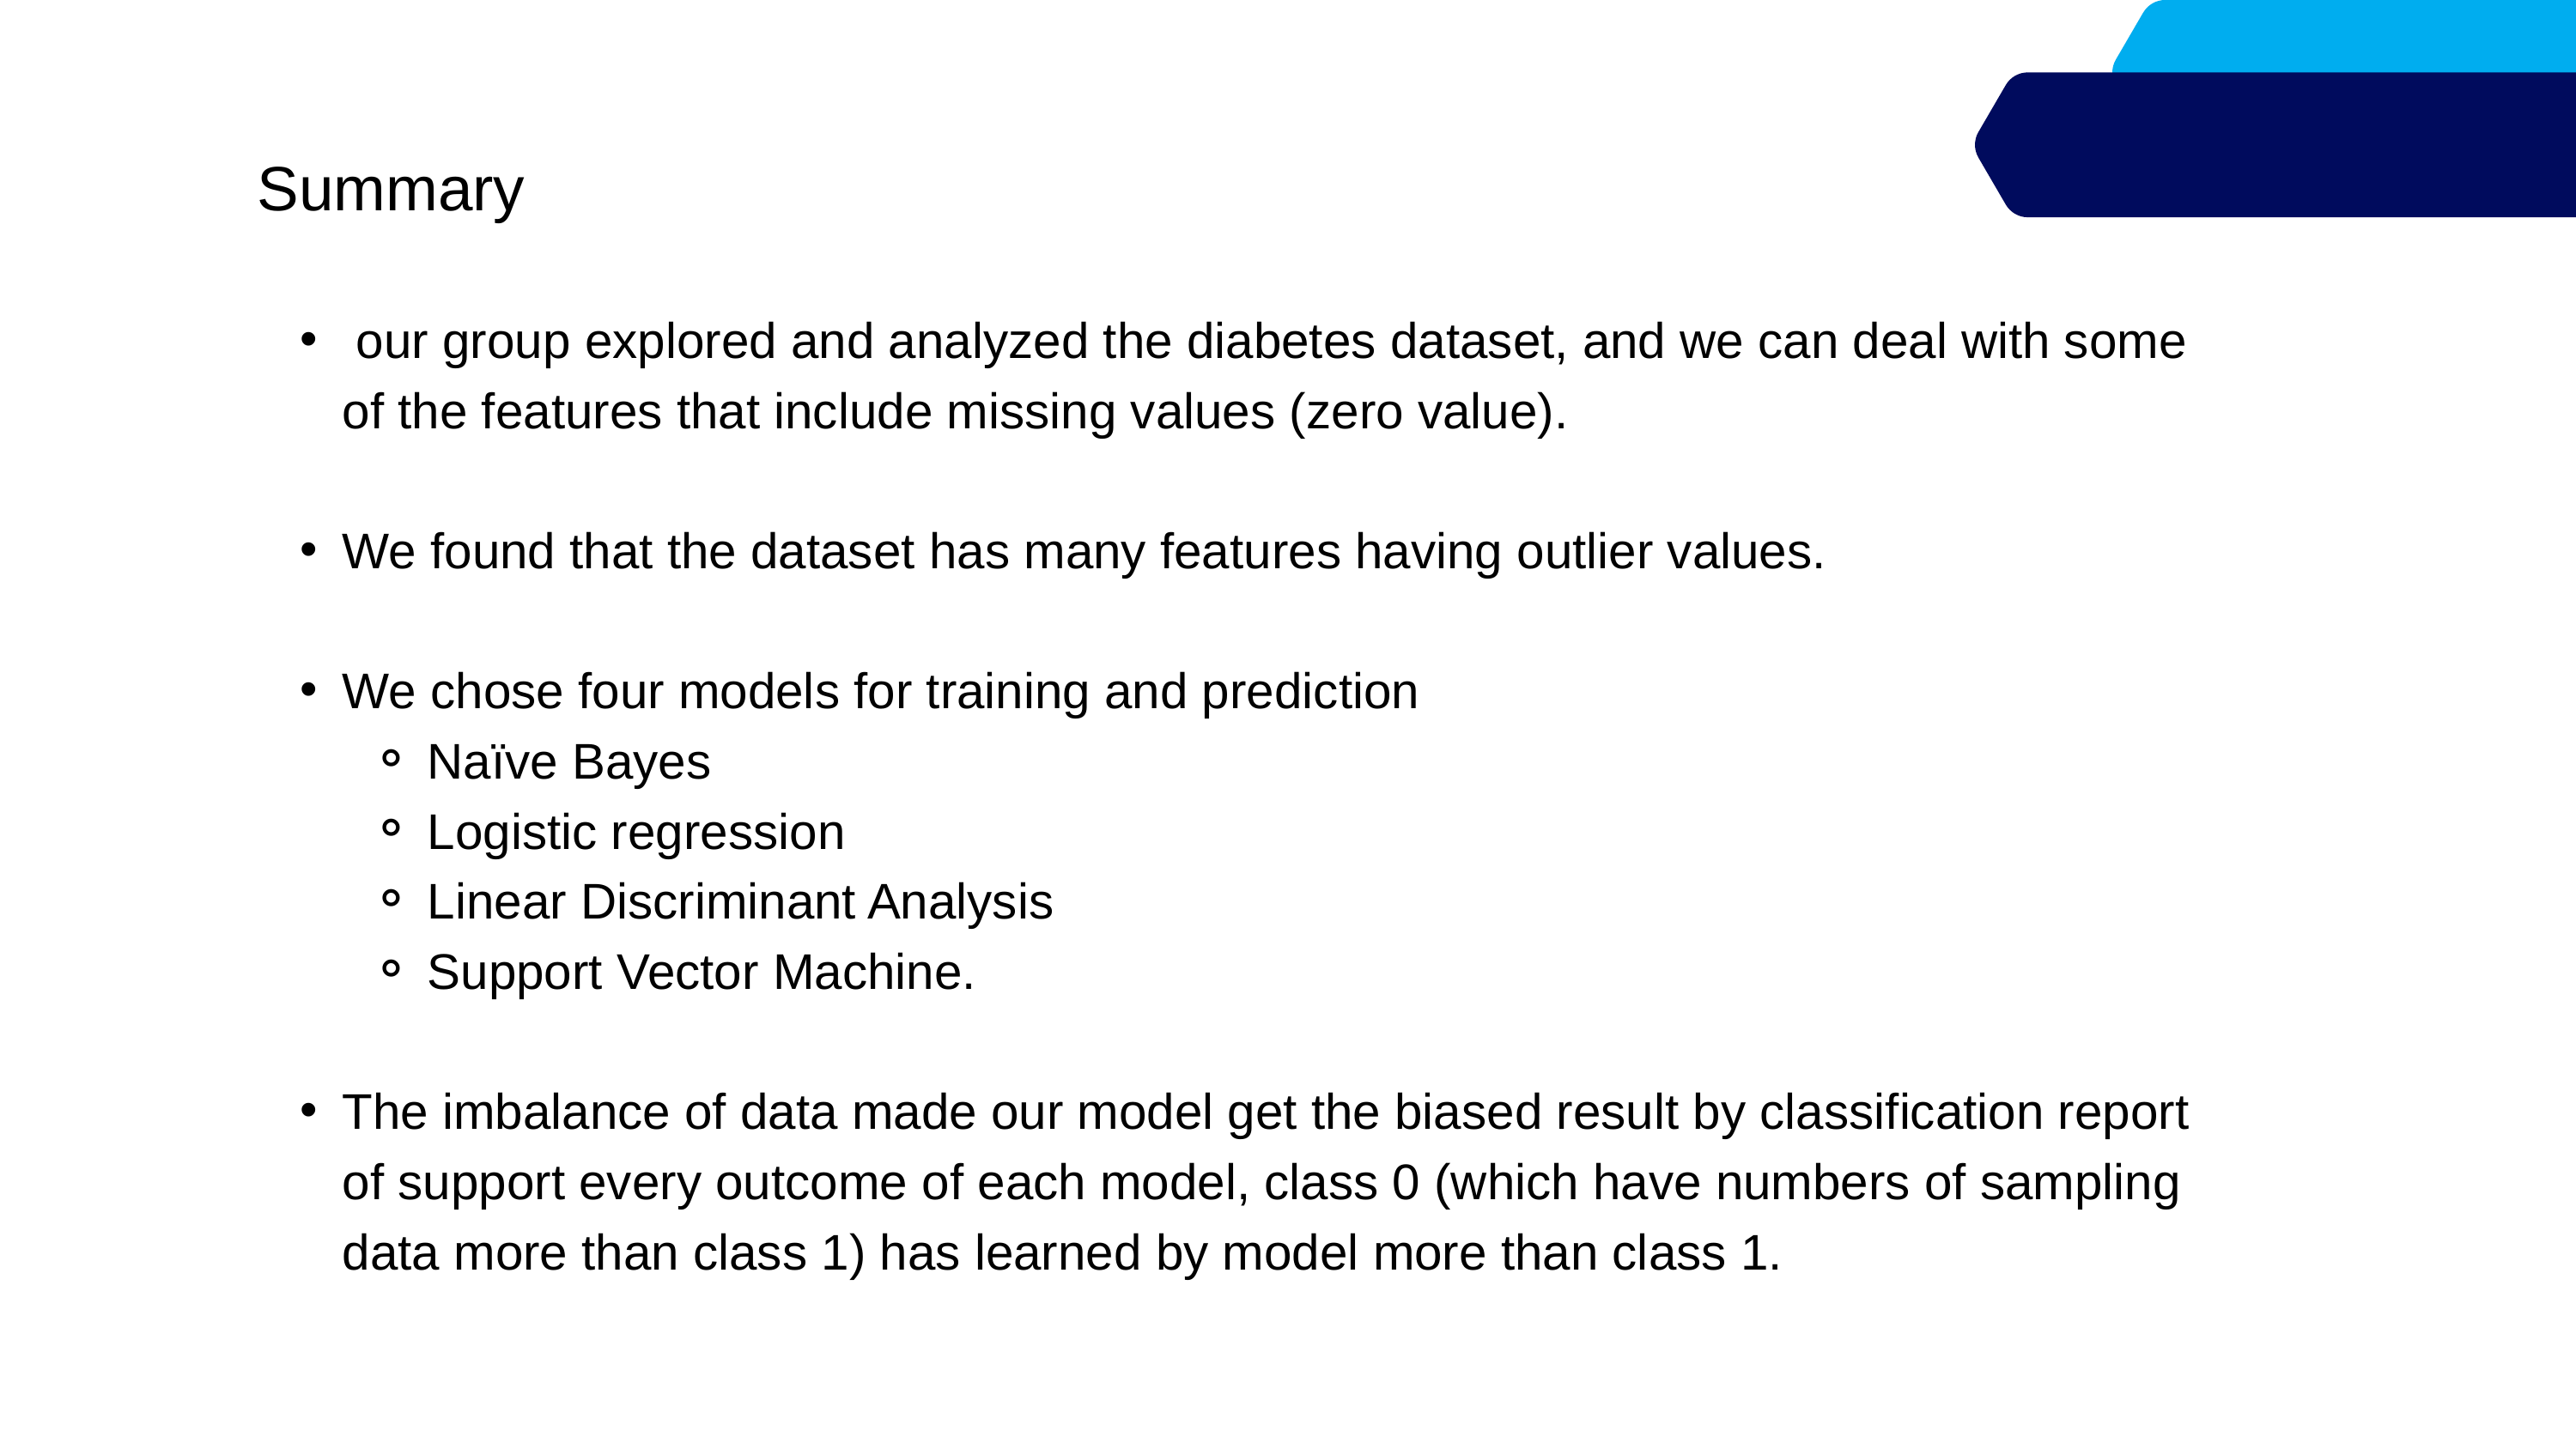

Summary

 our group explored and analyzed the diabetes dataset, and we can deal with some of the features that include missing values (zero value).

We found that the dataset has many features having outlier values.

We chose four models for training and prediction
Naïve Bayes
Logistic regression
Linear Discriminant Analysis
Support Vector Machine.

The imbalance of data made our model get the biased result by classification report of support every outcome of each model, class 0 (which have numbers of sampling data more than class 1) has learned by model more than class 1.